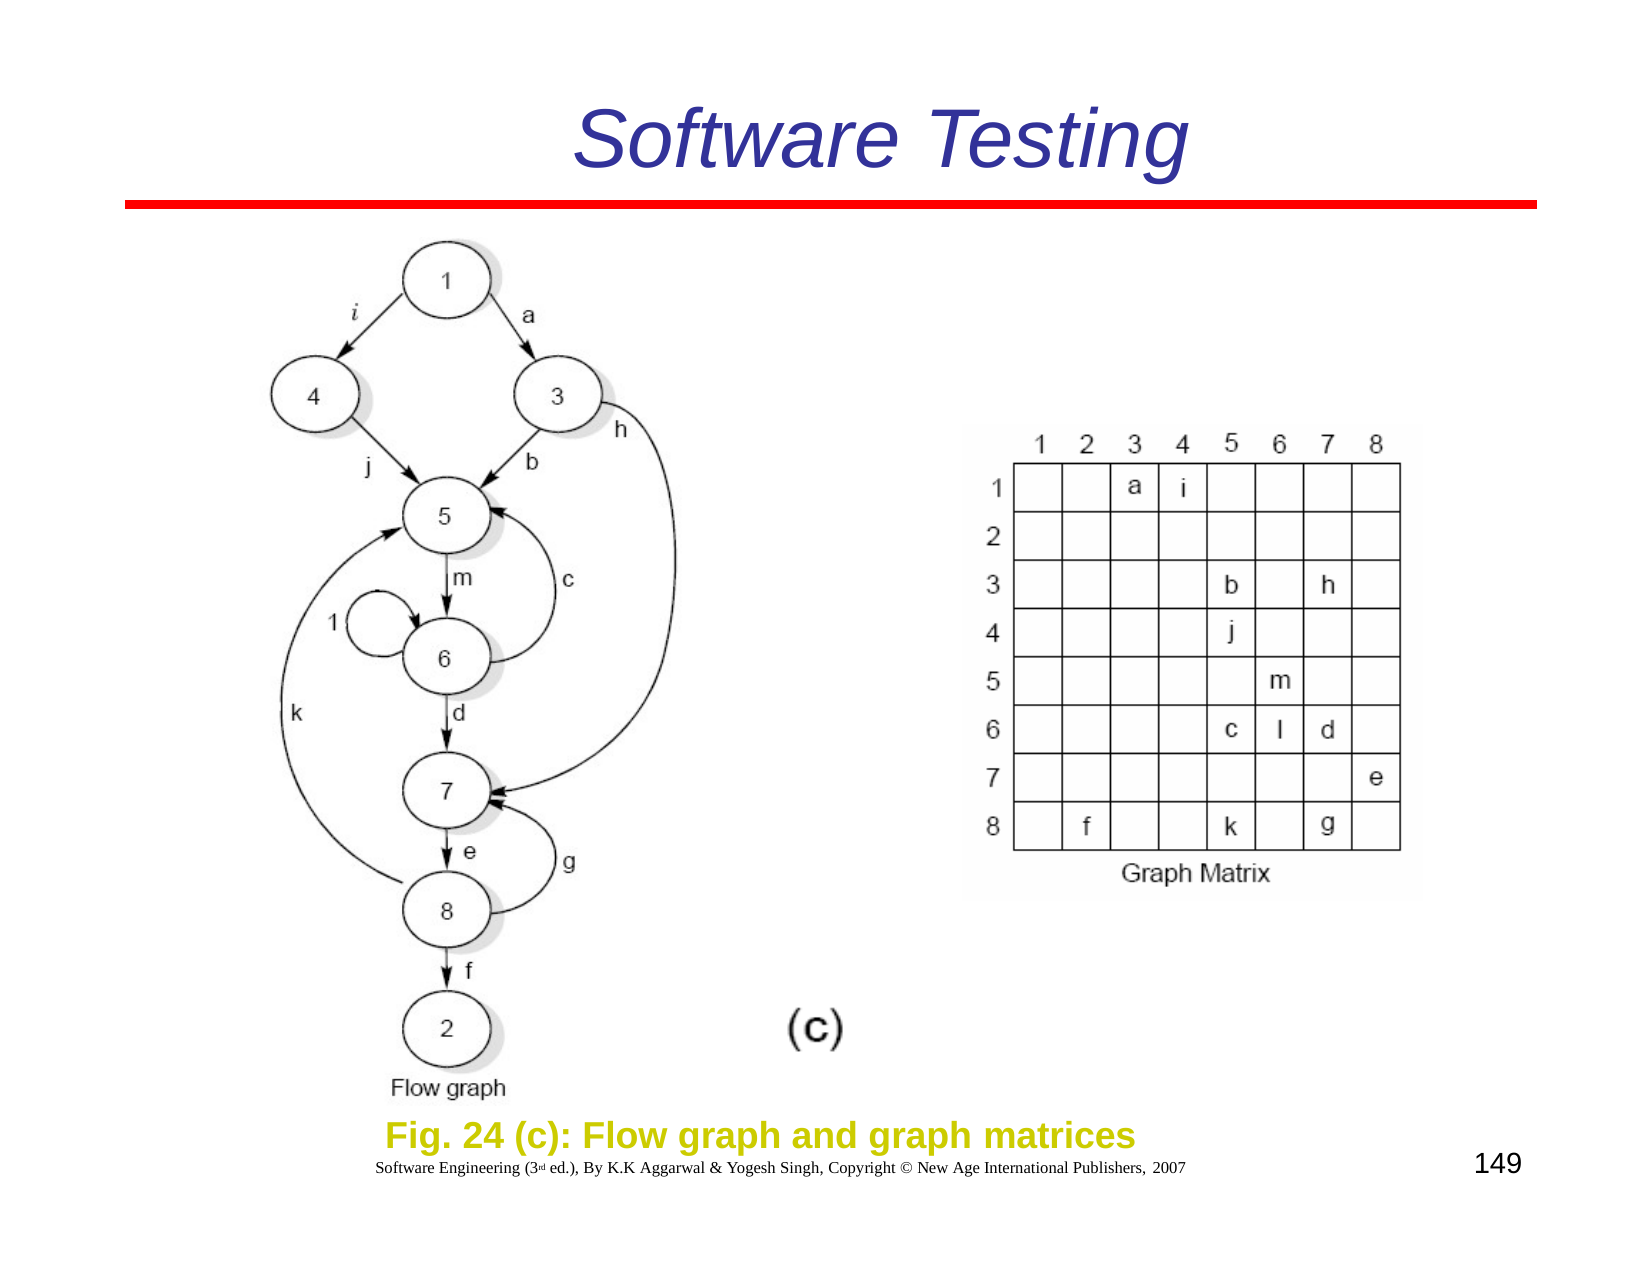

# Software Testing

149
Fig. 24 (c): Flow graph and graph matrices
Software Engineering (3rd  ed.), By K.K Aggarwal & Yogesh Singh, Copyright © New Age International Publishers, 2007